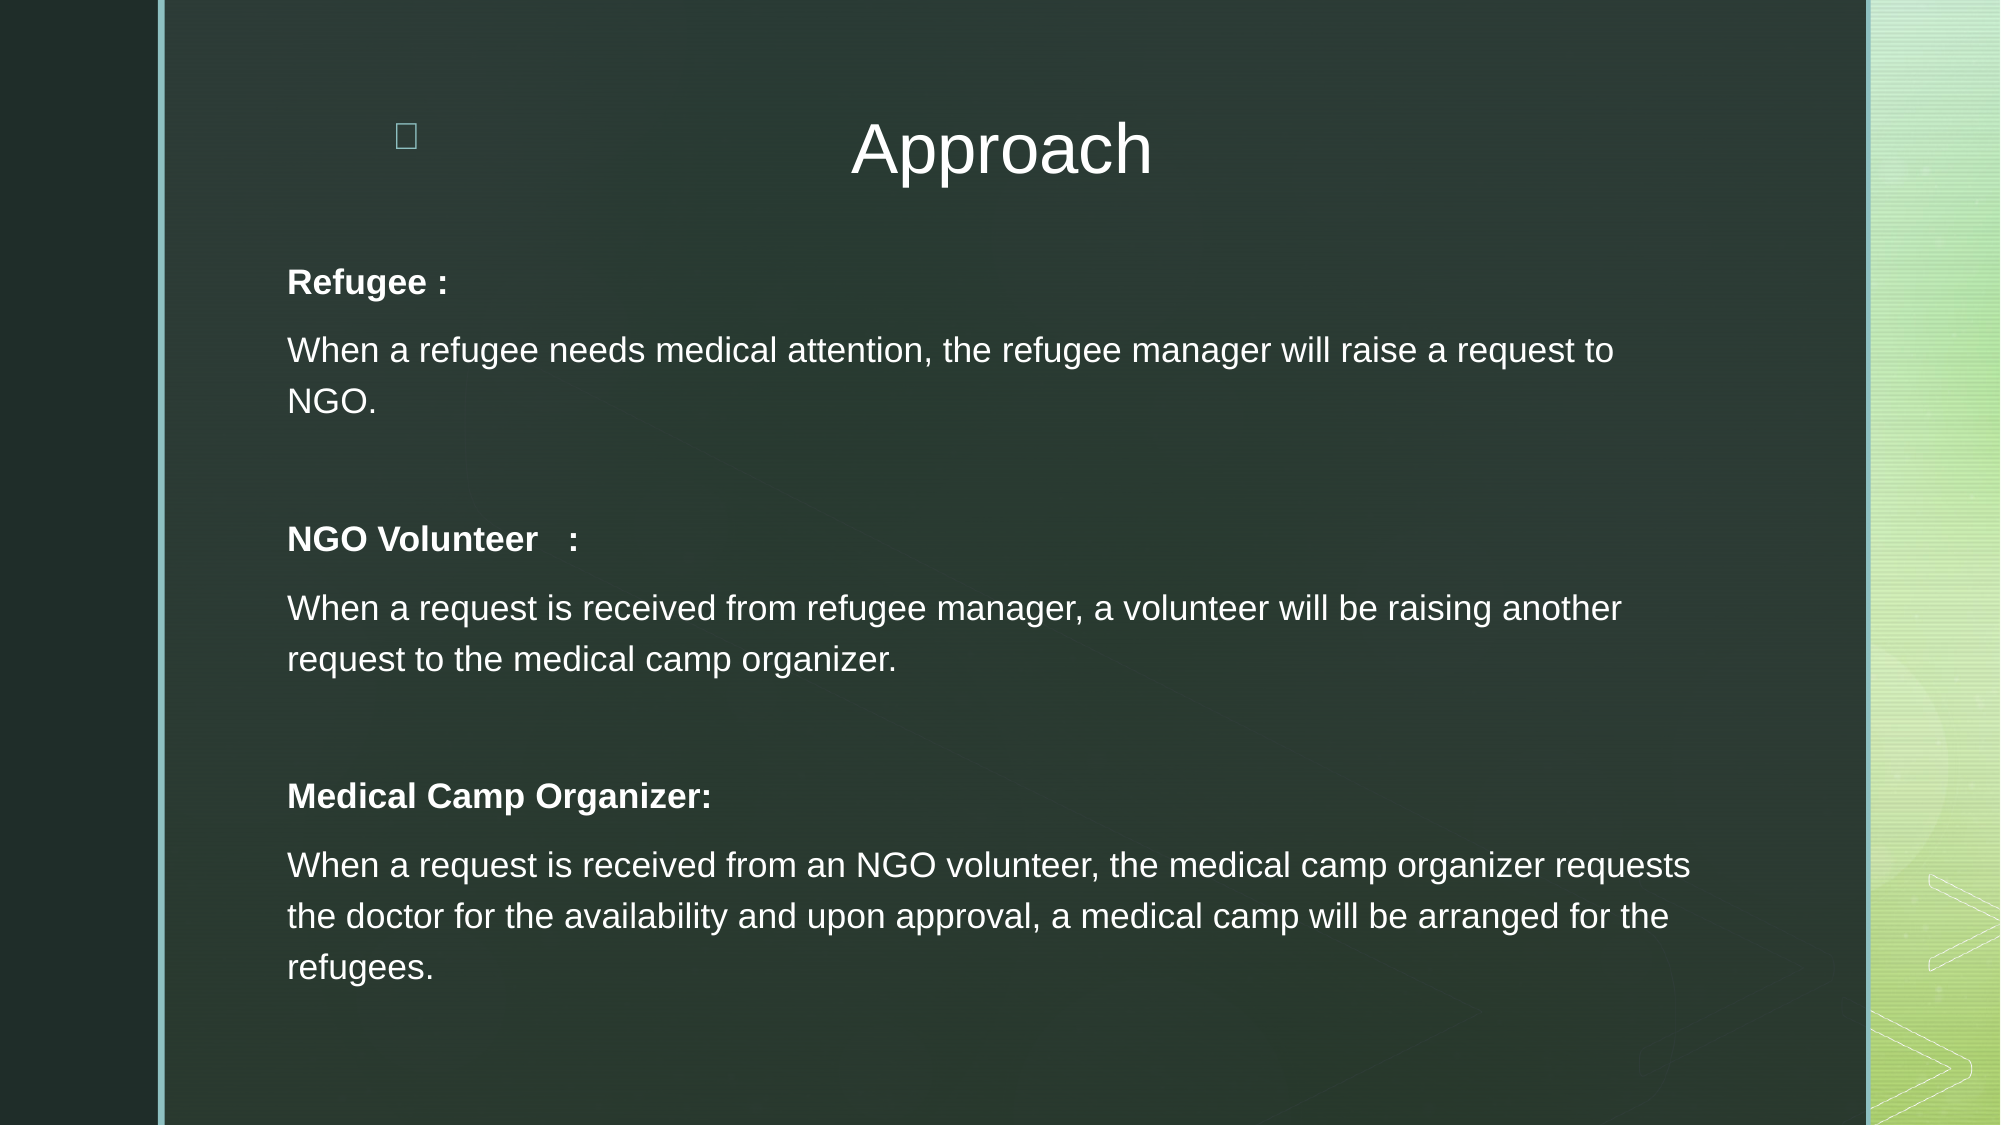

Approach
Refugee :
When a refugee needs medical attention, the refugee manager will raise a request to NGO.

NGO Volunteer   :
When a request is received from refugee manager, a volunteer will be raising another request to the medical camp organizer.

Medical Camp Organizer:
When a request is received from an NGO volunteer, the medical camp organizer requests the doctor for the availability and upon approval, a medical camp will be arranged for the refugees.